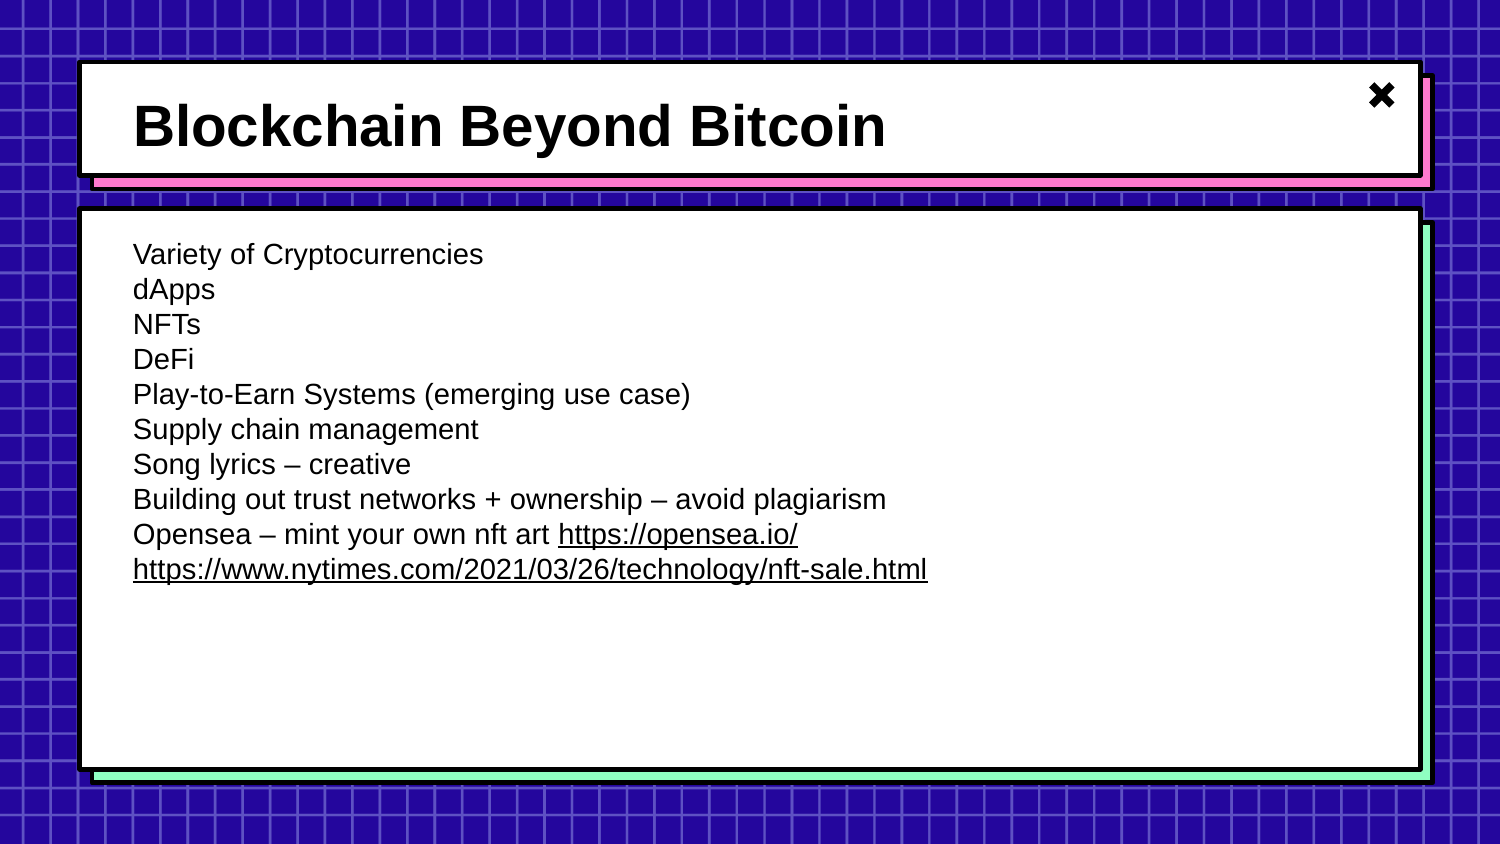

# Blockchain Beyond Bitcoin
Variety of Cryptocurrencies
dApps
NFTs
DeFi
Play-to-Earn Systems (emerging use case)
Supply chain management
Song lyrics – creative
Building out trust networks + ownership – avoid plagiarism
Opensea – mint your own nft art https://opensea.io/
https://www.nytimes.com/2021/03/26/technology/nft-sale.html